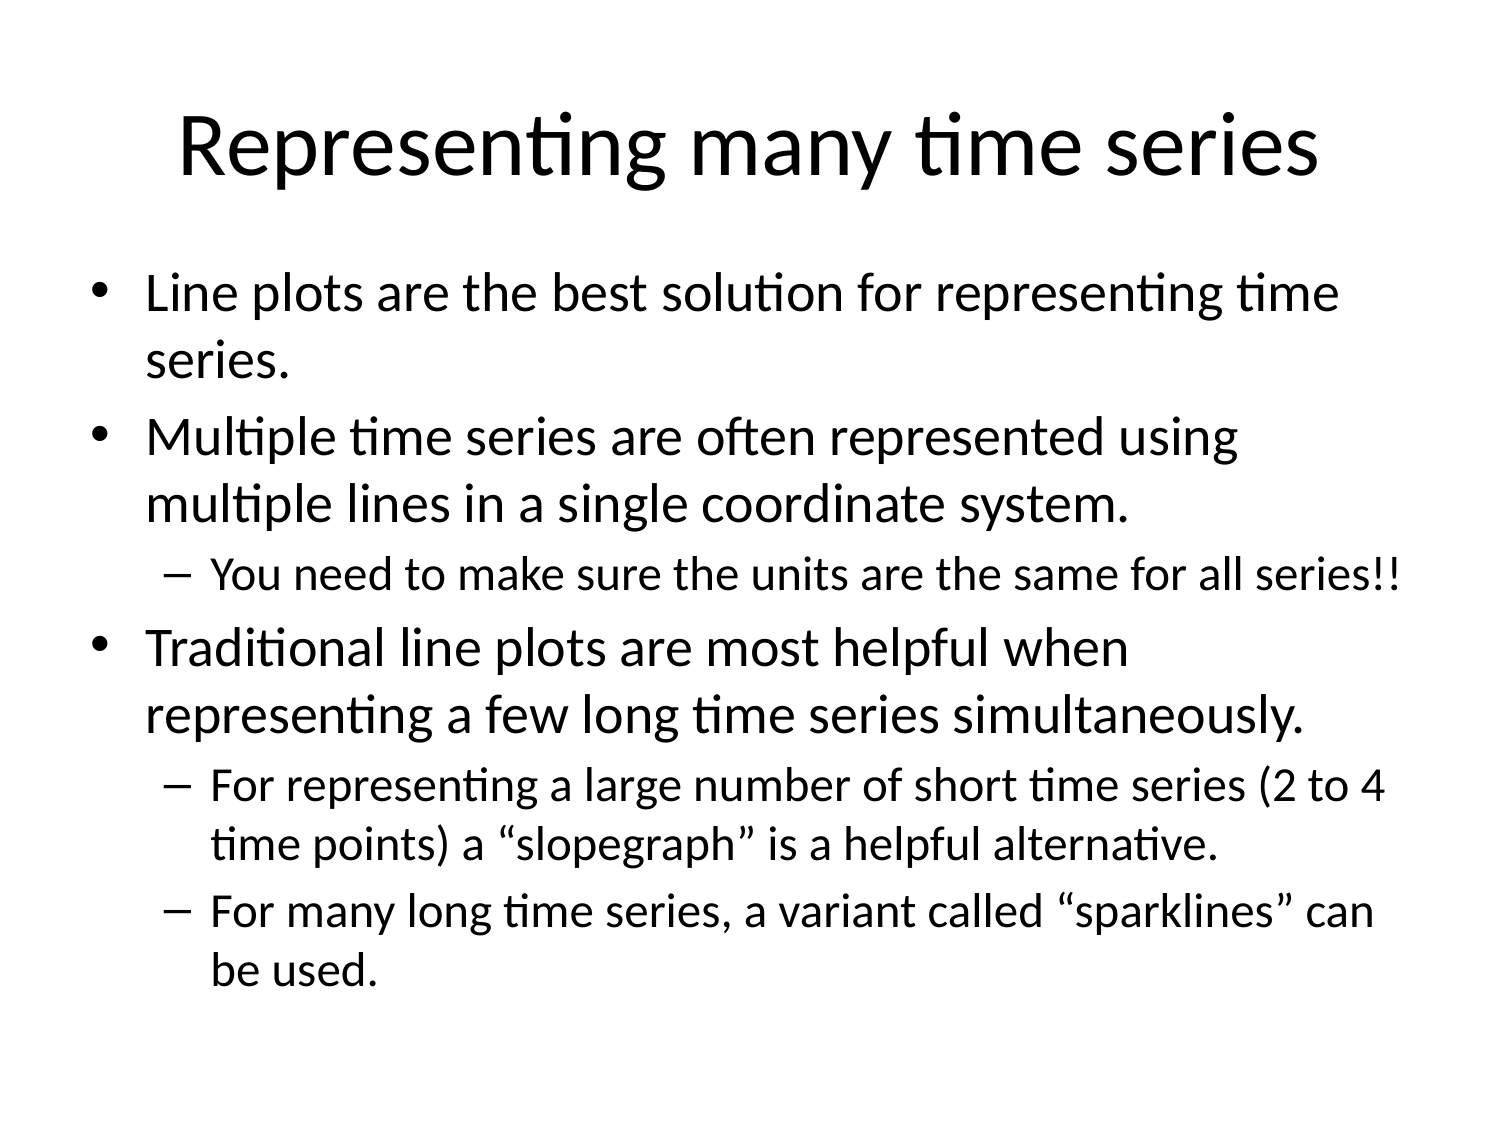

# Representing many time series
Line plots are the best solution for representing time series.
Multiple time series are often represented using multiple lines in a single coordinate system.
You need to make sure the units are the same for all series!!
Traditional line plots are most helpful when representing a few long time series simultaneously.
For representing a large number of short time series (2 to 4 time points) a “slopegraph” is a helpful alternative.
For many long time series, a variant called “sparklines” can be used.